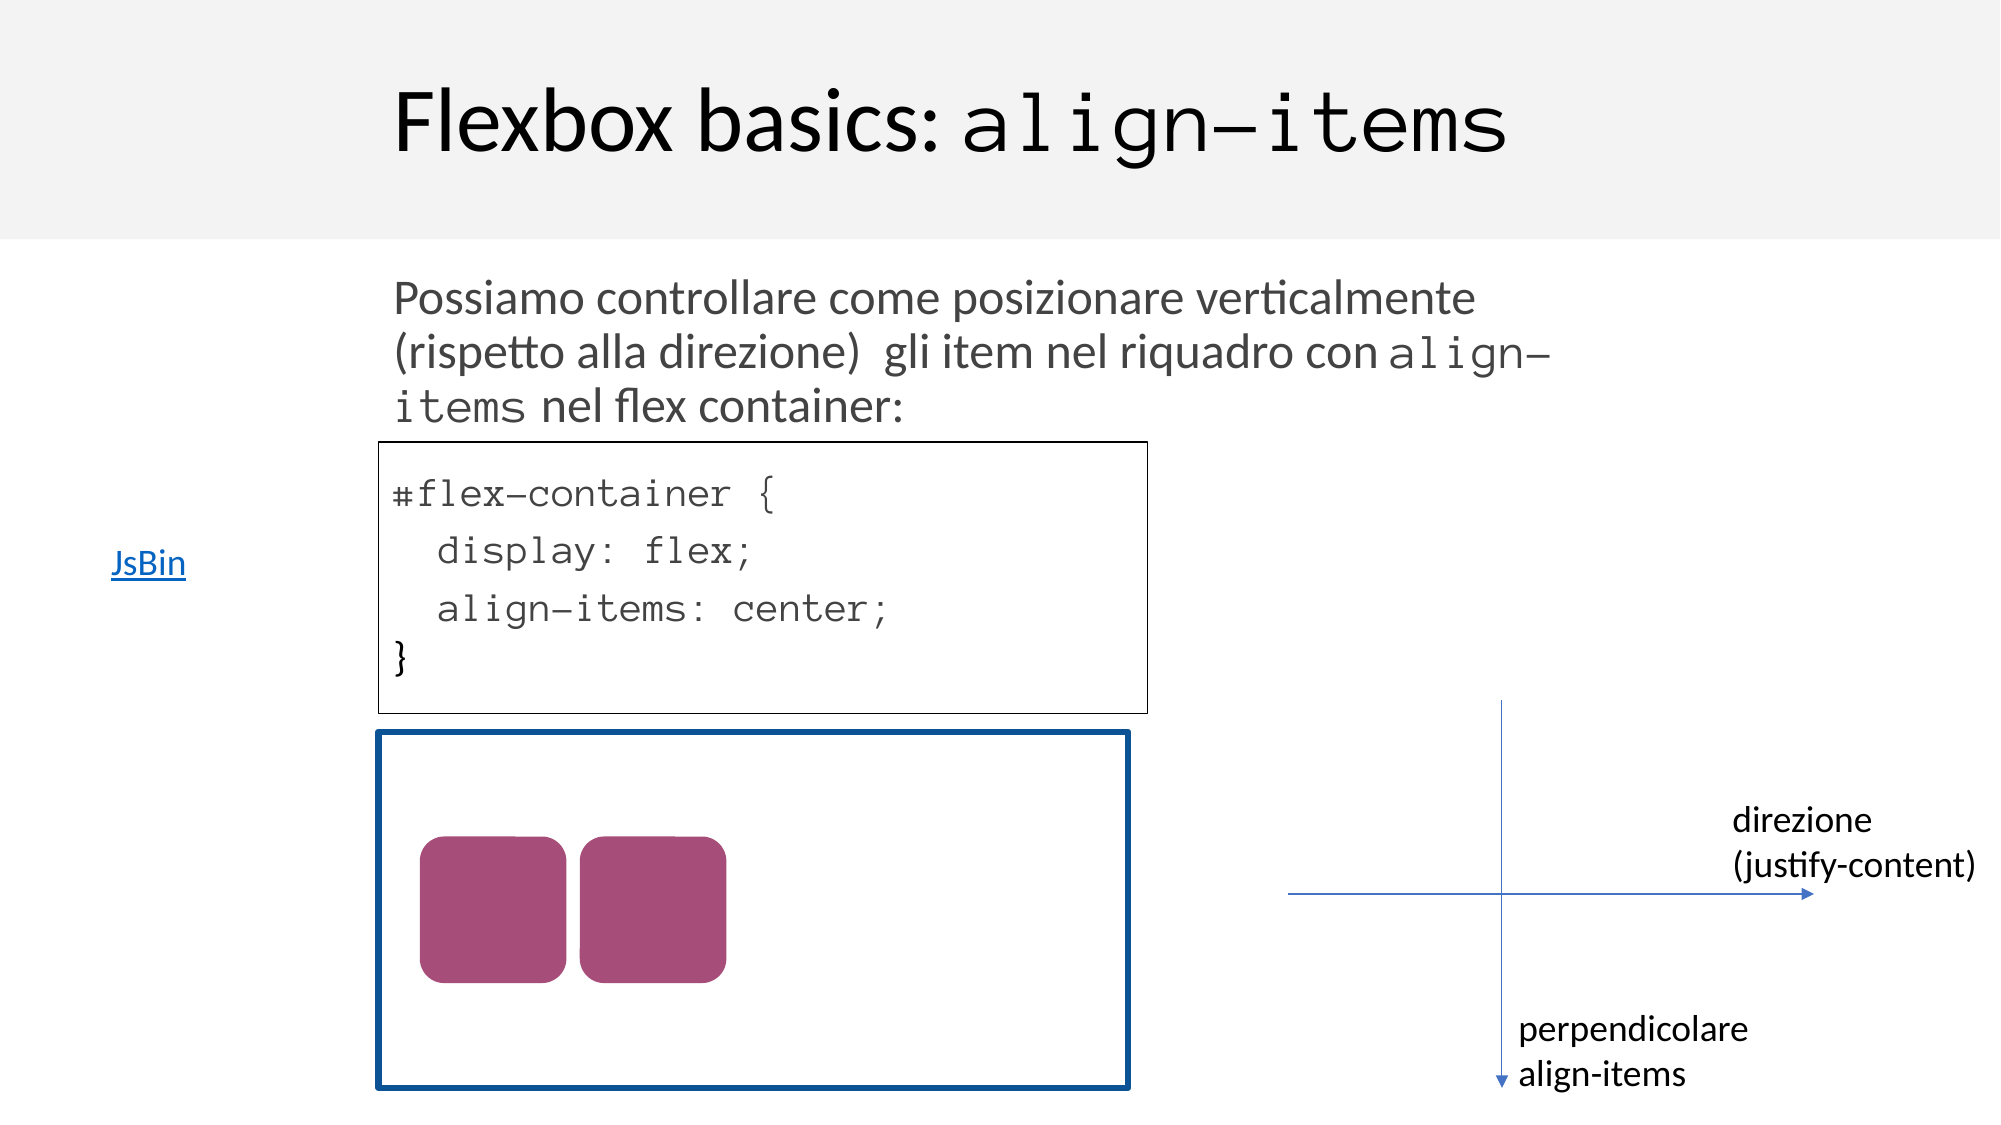

# Flexbox basics: align-items
Possiamo controllare come posizionare verticalmente (rispetto alla direzione)  gli item nel riquadro con align-items nel flex container:

#flex-container {
  display: flex;
  align-items: center;
}
JsBin

direzione
(justify-content)

perpendicolare
align-items